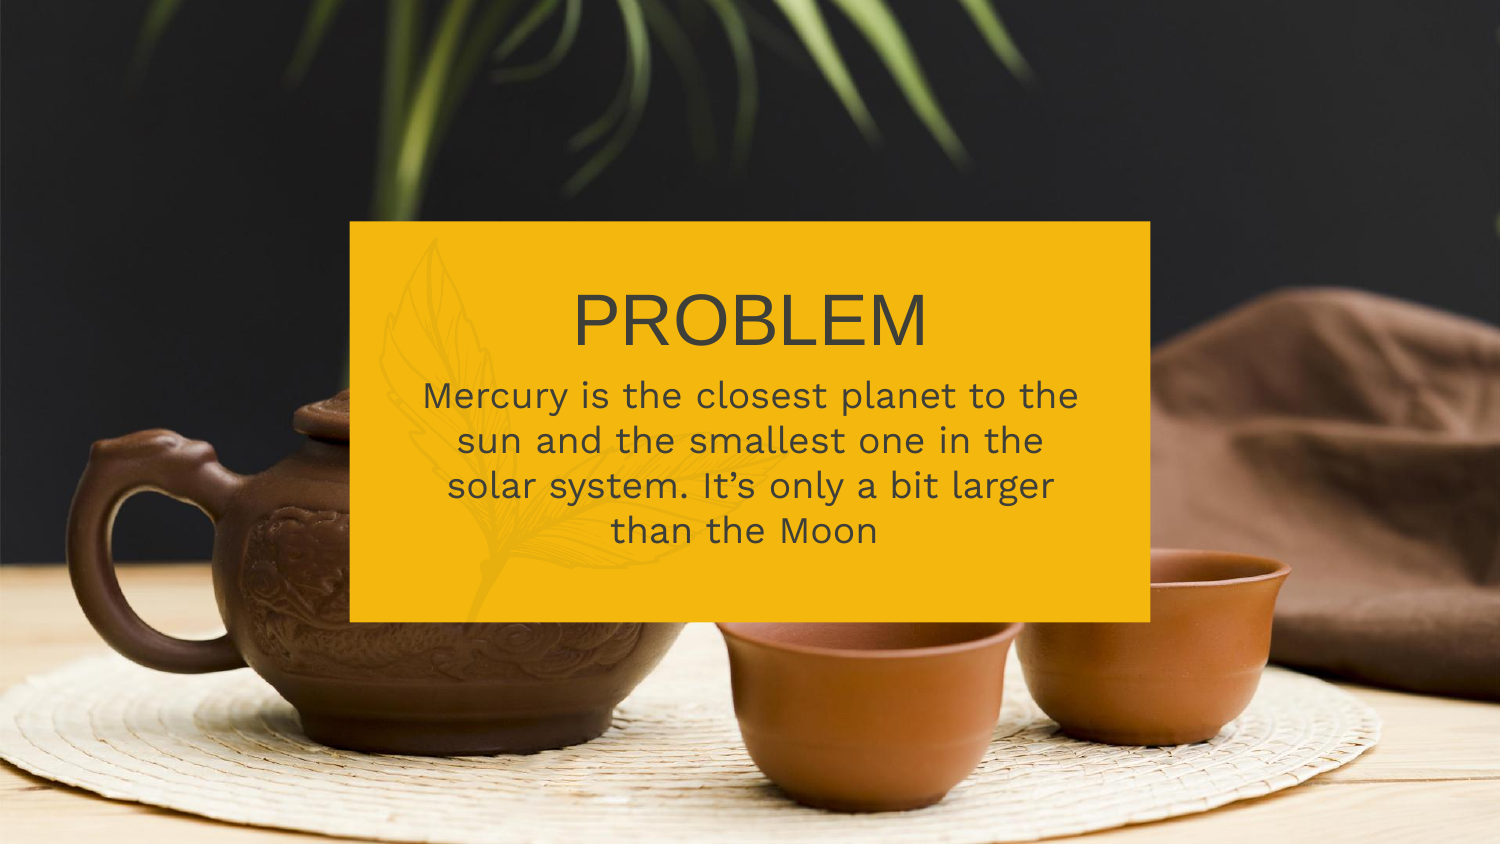

# PROBLEM
Mercury is the closest planet to the sun and the smallest one in the solar system. It’s only a bit larger than the Moon